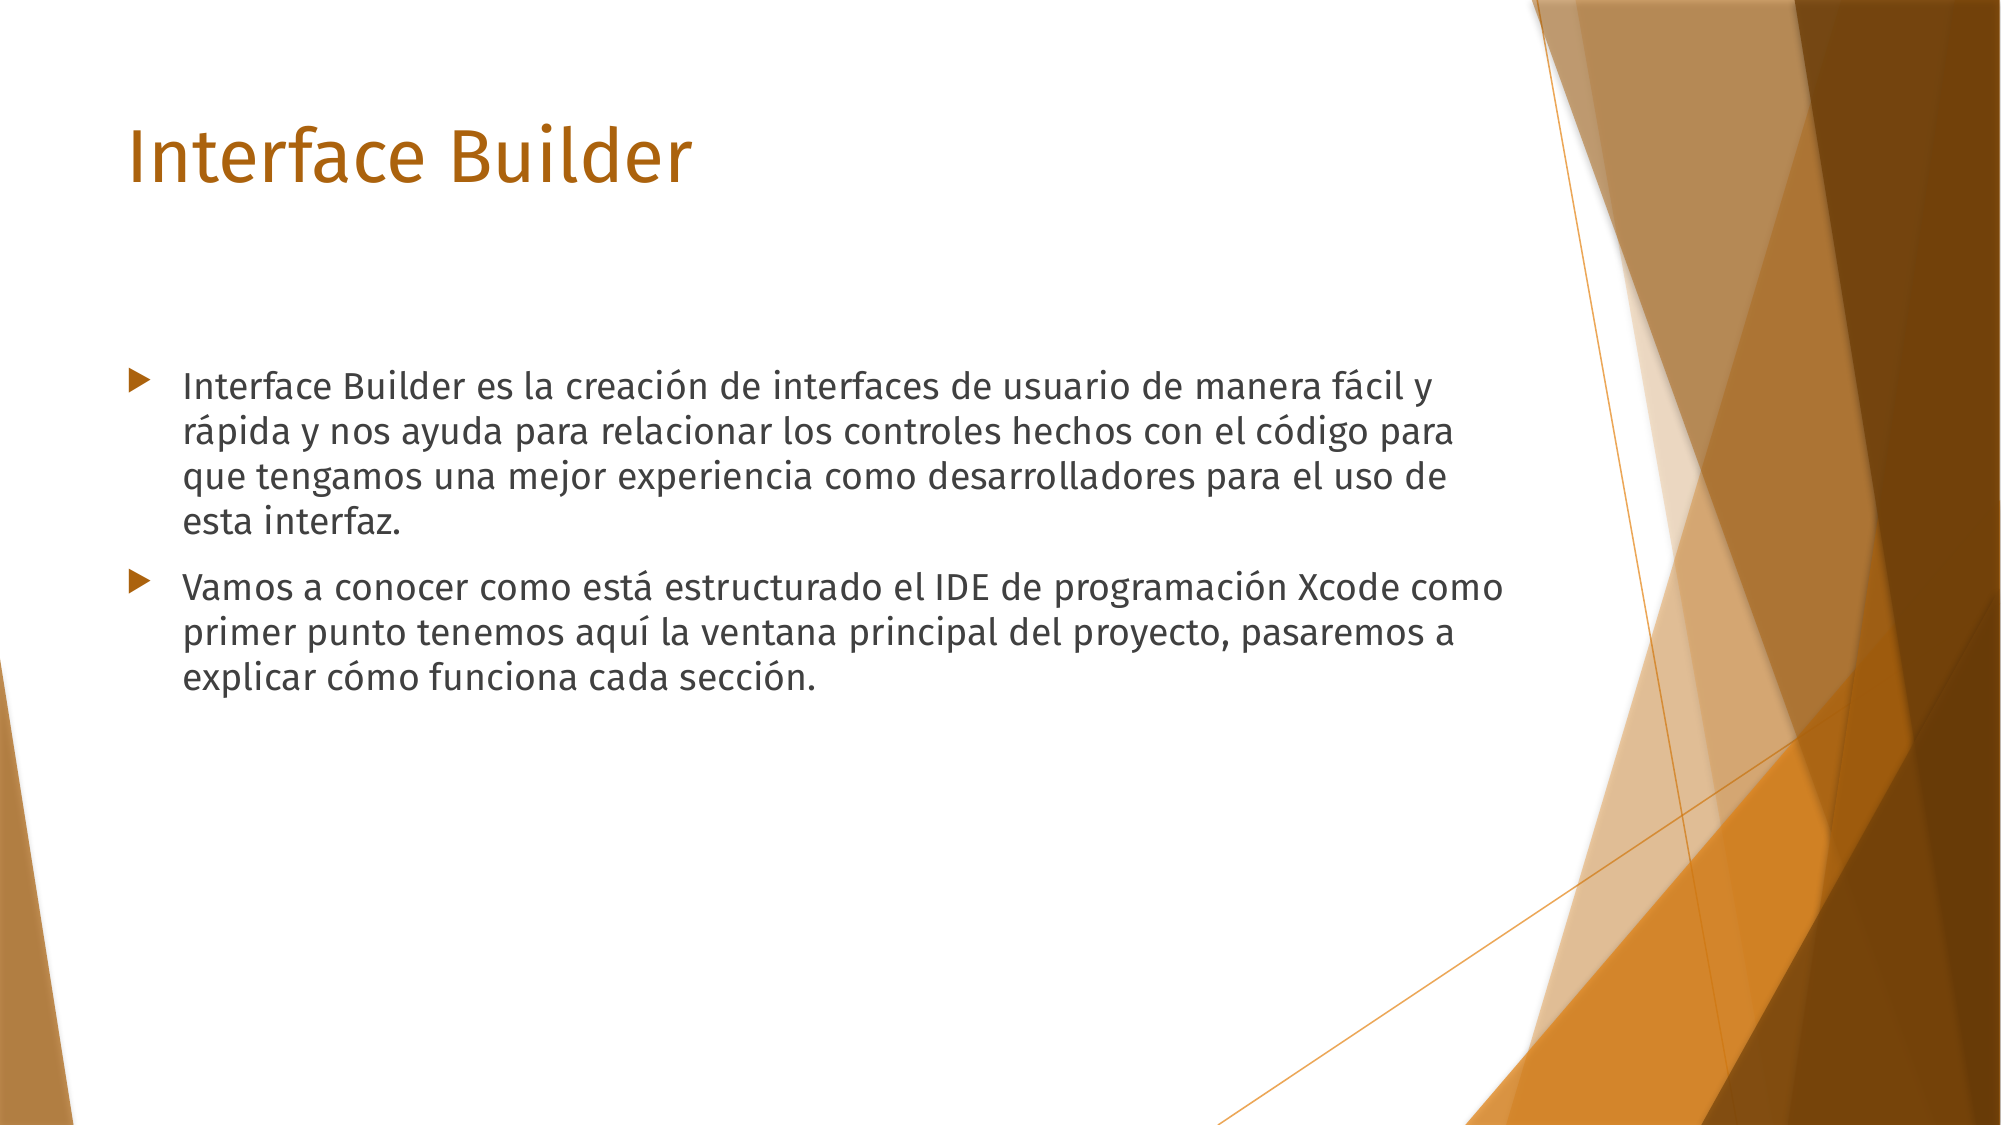

# Interface Builder
Interface Builder es la creación de interfaces de usuario de manera fácil y rápida y nos ayuda para relacionar los controles hechos con el código para que tengamos una mejor experiencia como desarrolladores para el uso de esta interfaz.
Vamos a conocer como está estructurado el IDE de programación Xcode como primer punto tenemos aquí la ventana principal del proyecto, pasaremos a explicar cómo funciona cada sección.